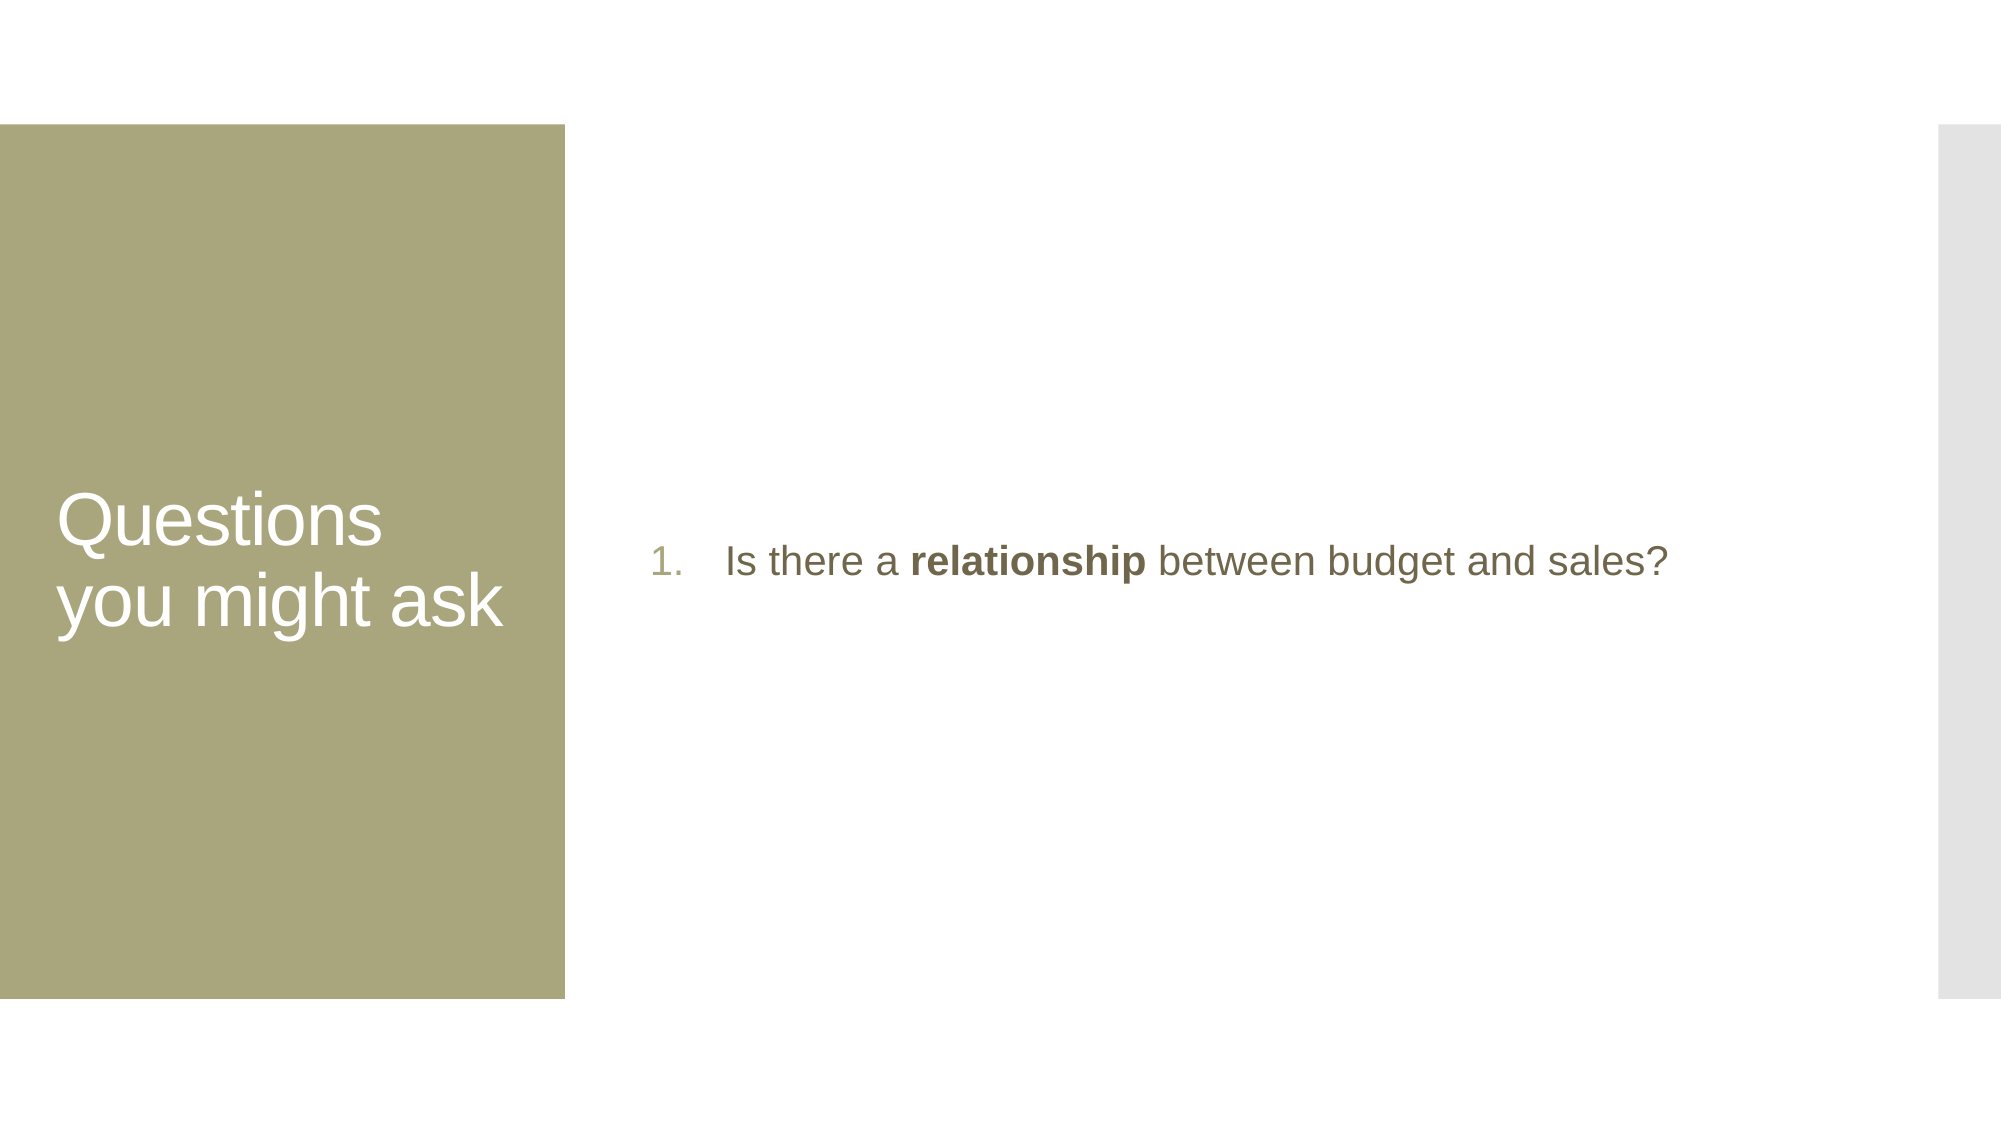

Is there a relationship between budget and sales?
# Questions you might ask